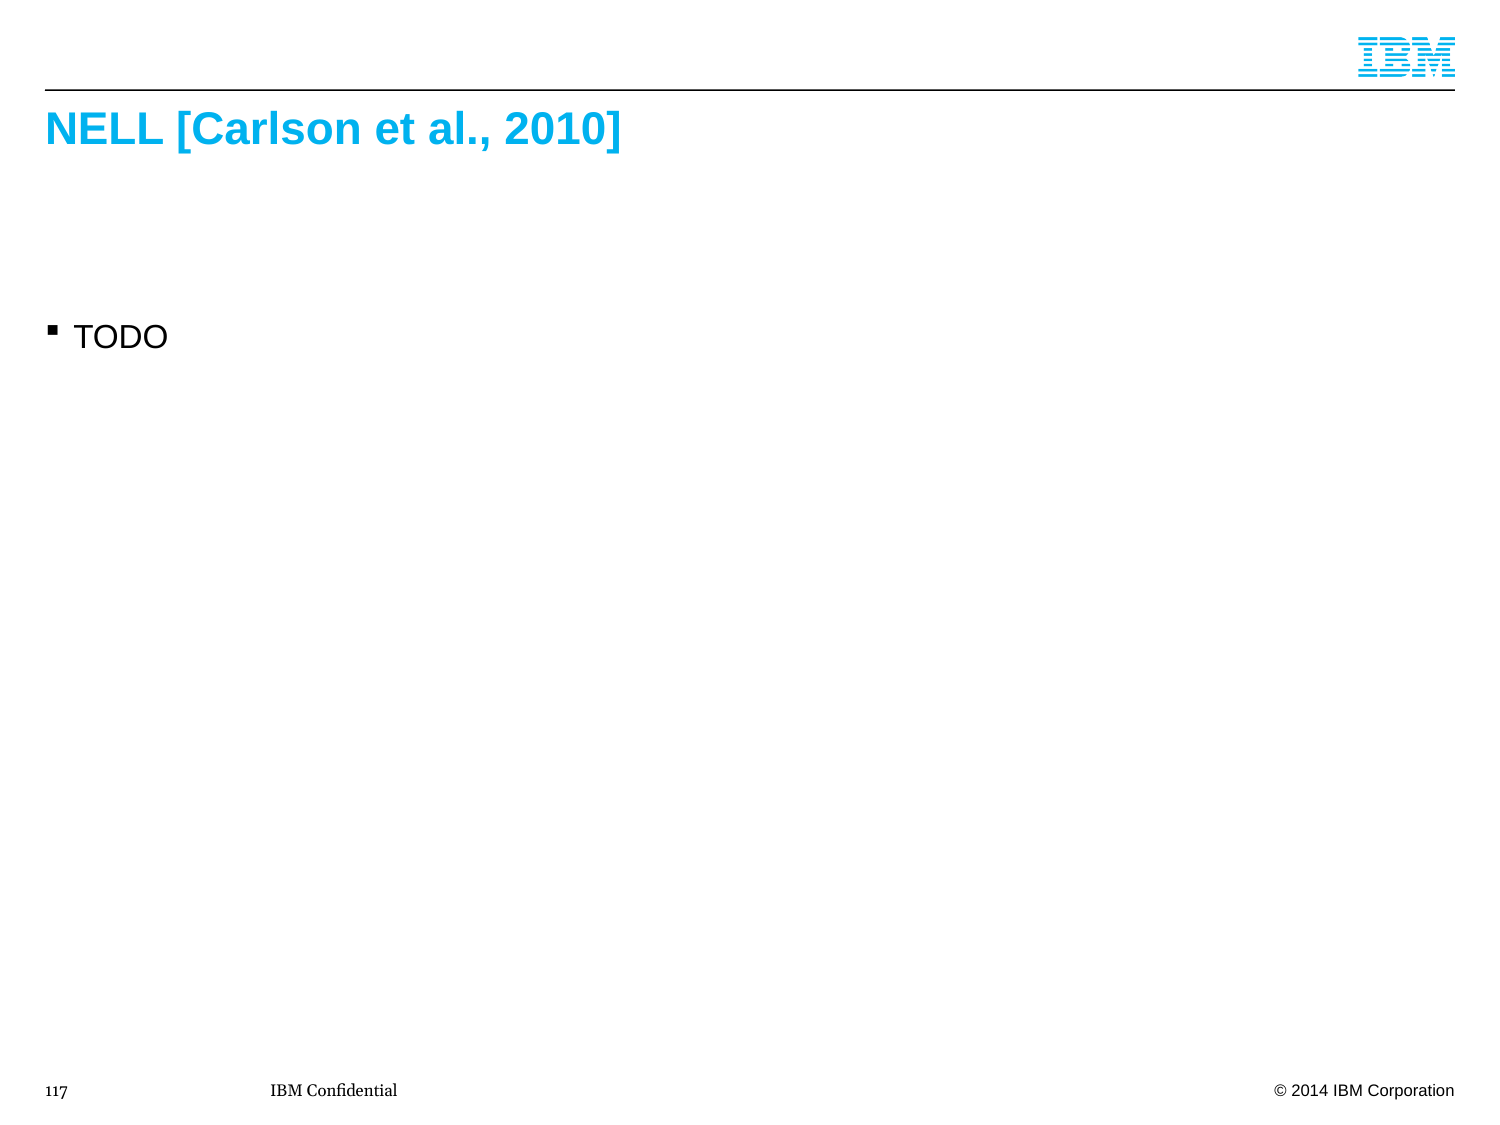

# NELL [Carlson et al., 2010]
TODO
117
IBM Confidential